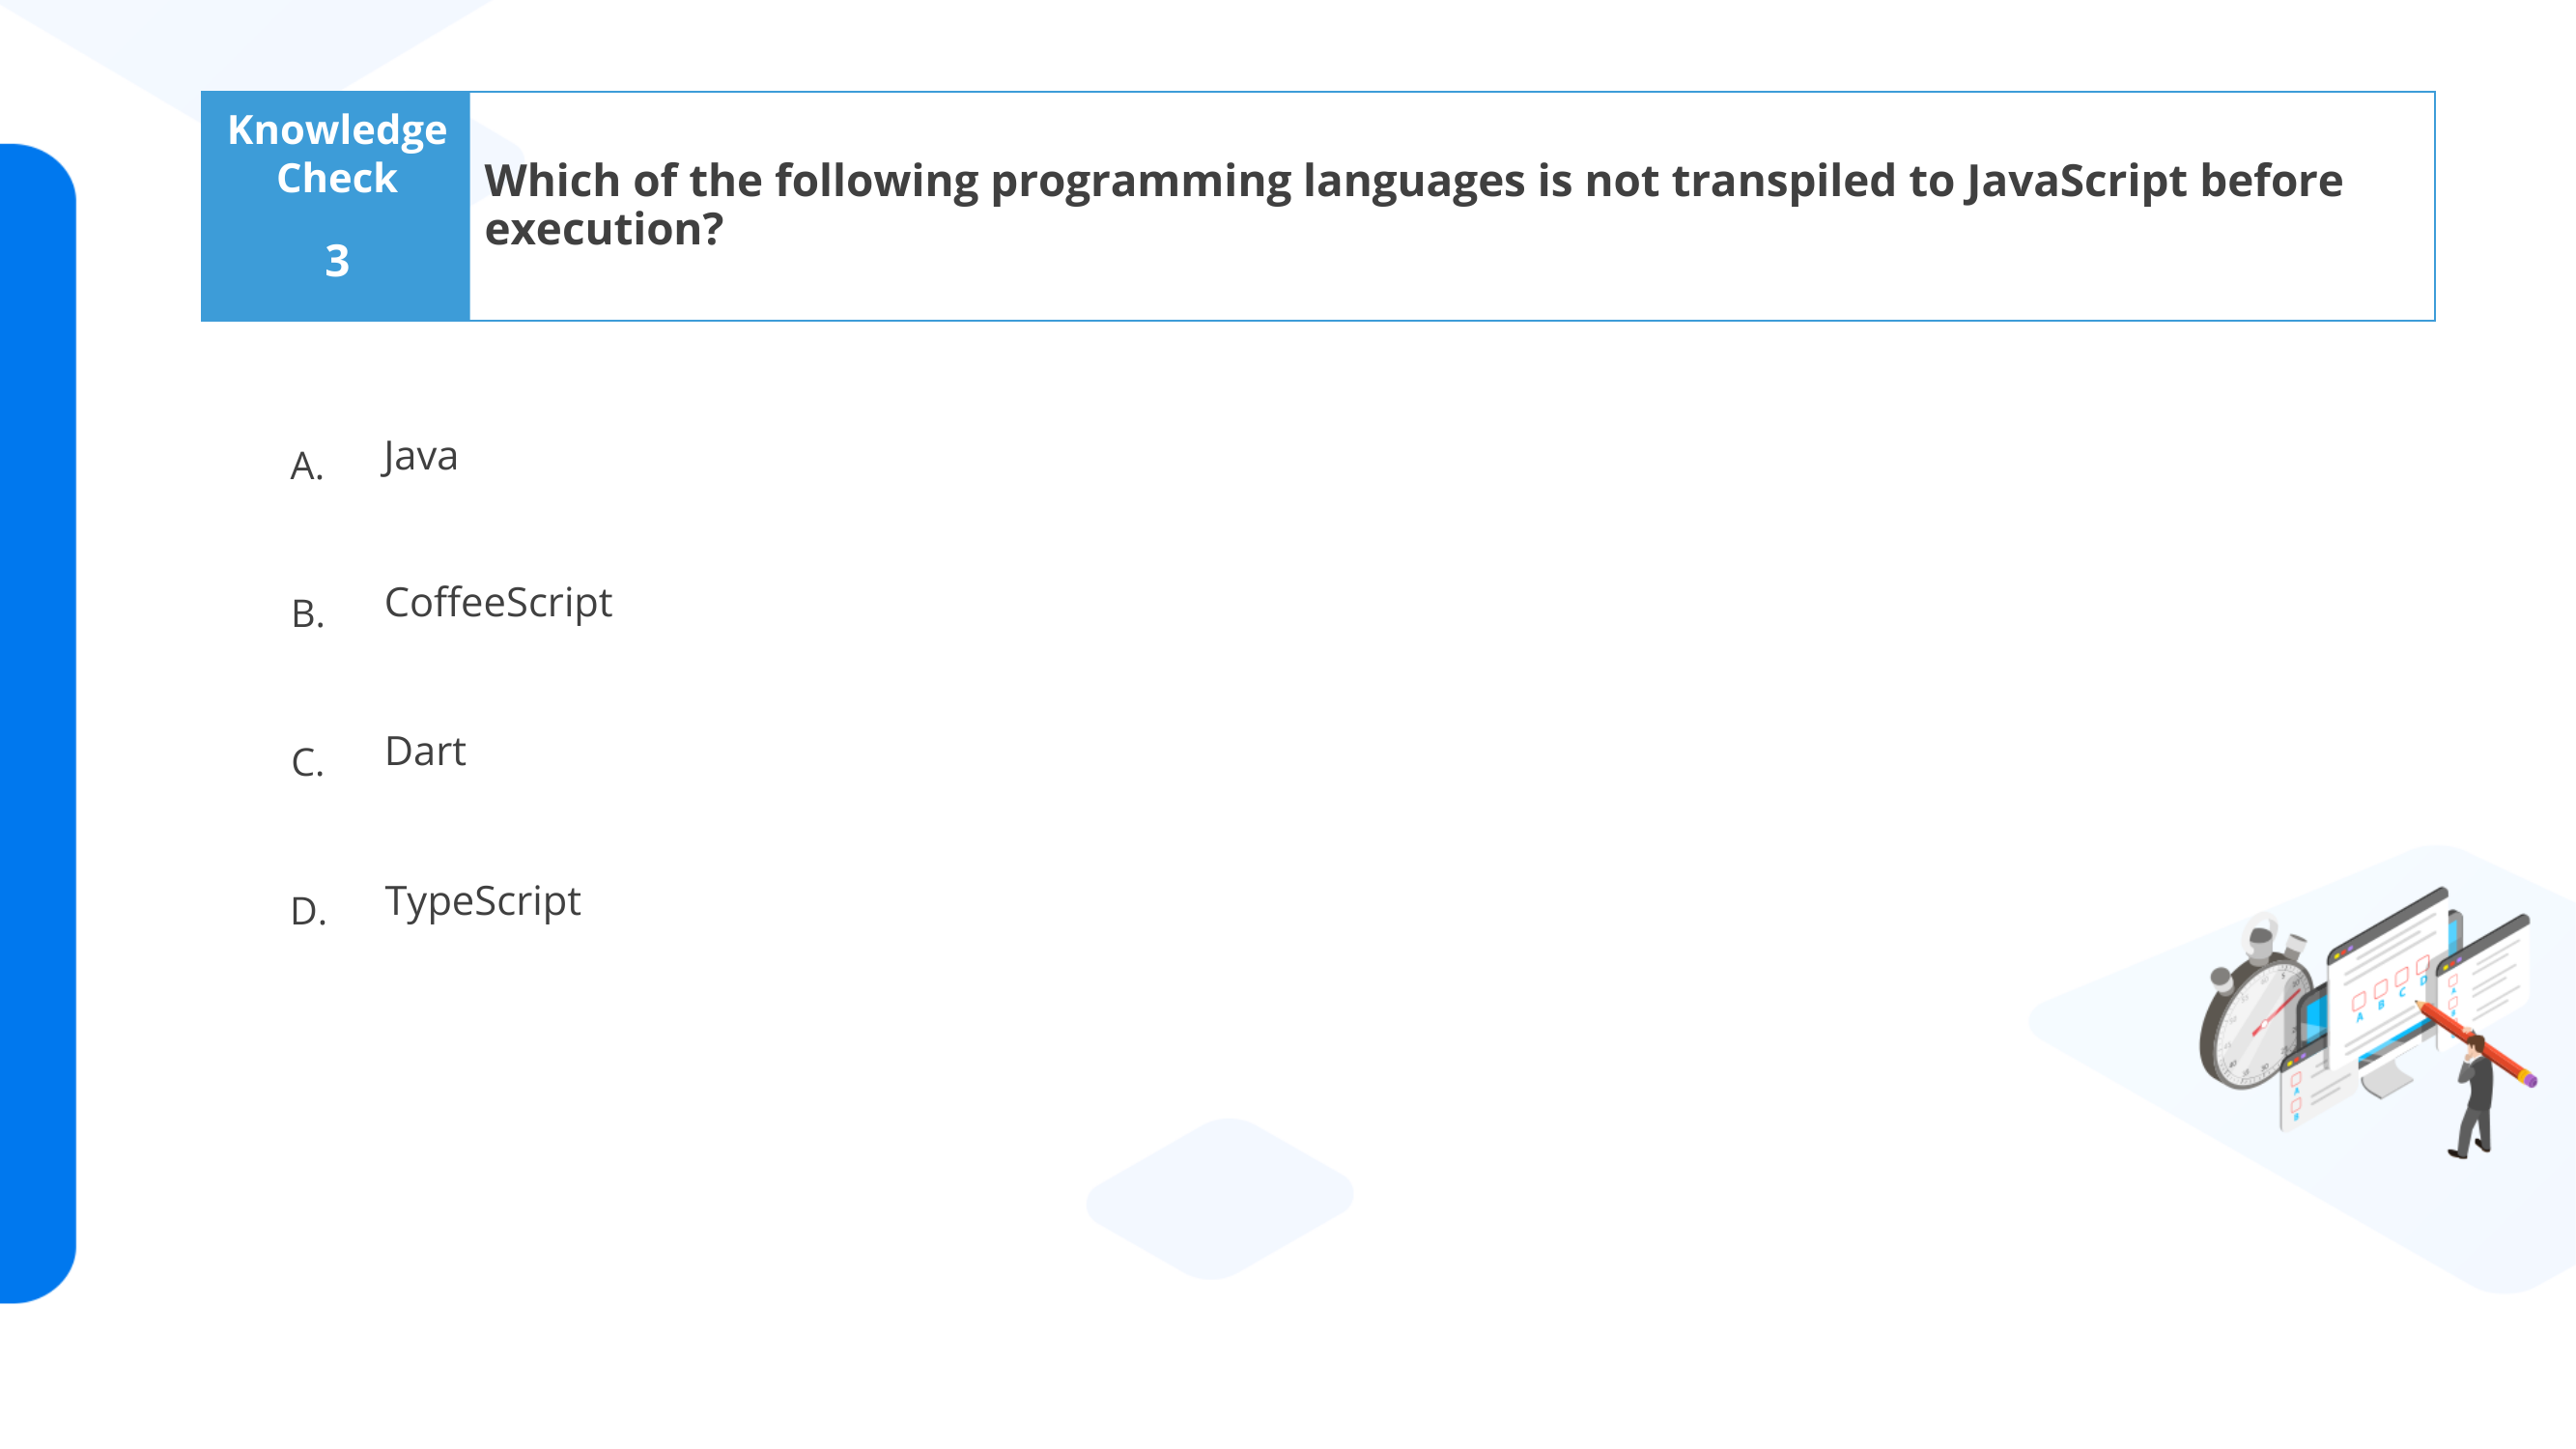

Which of the following programming languages is not transpiled to JavaScript before execution?
3
Java
CoffeeScript
Dart
TypeScript